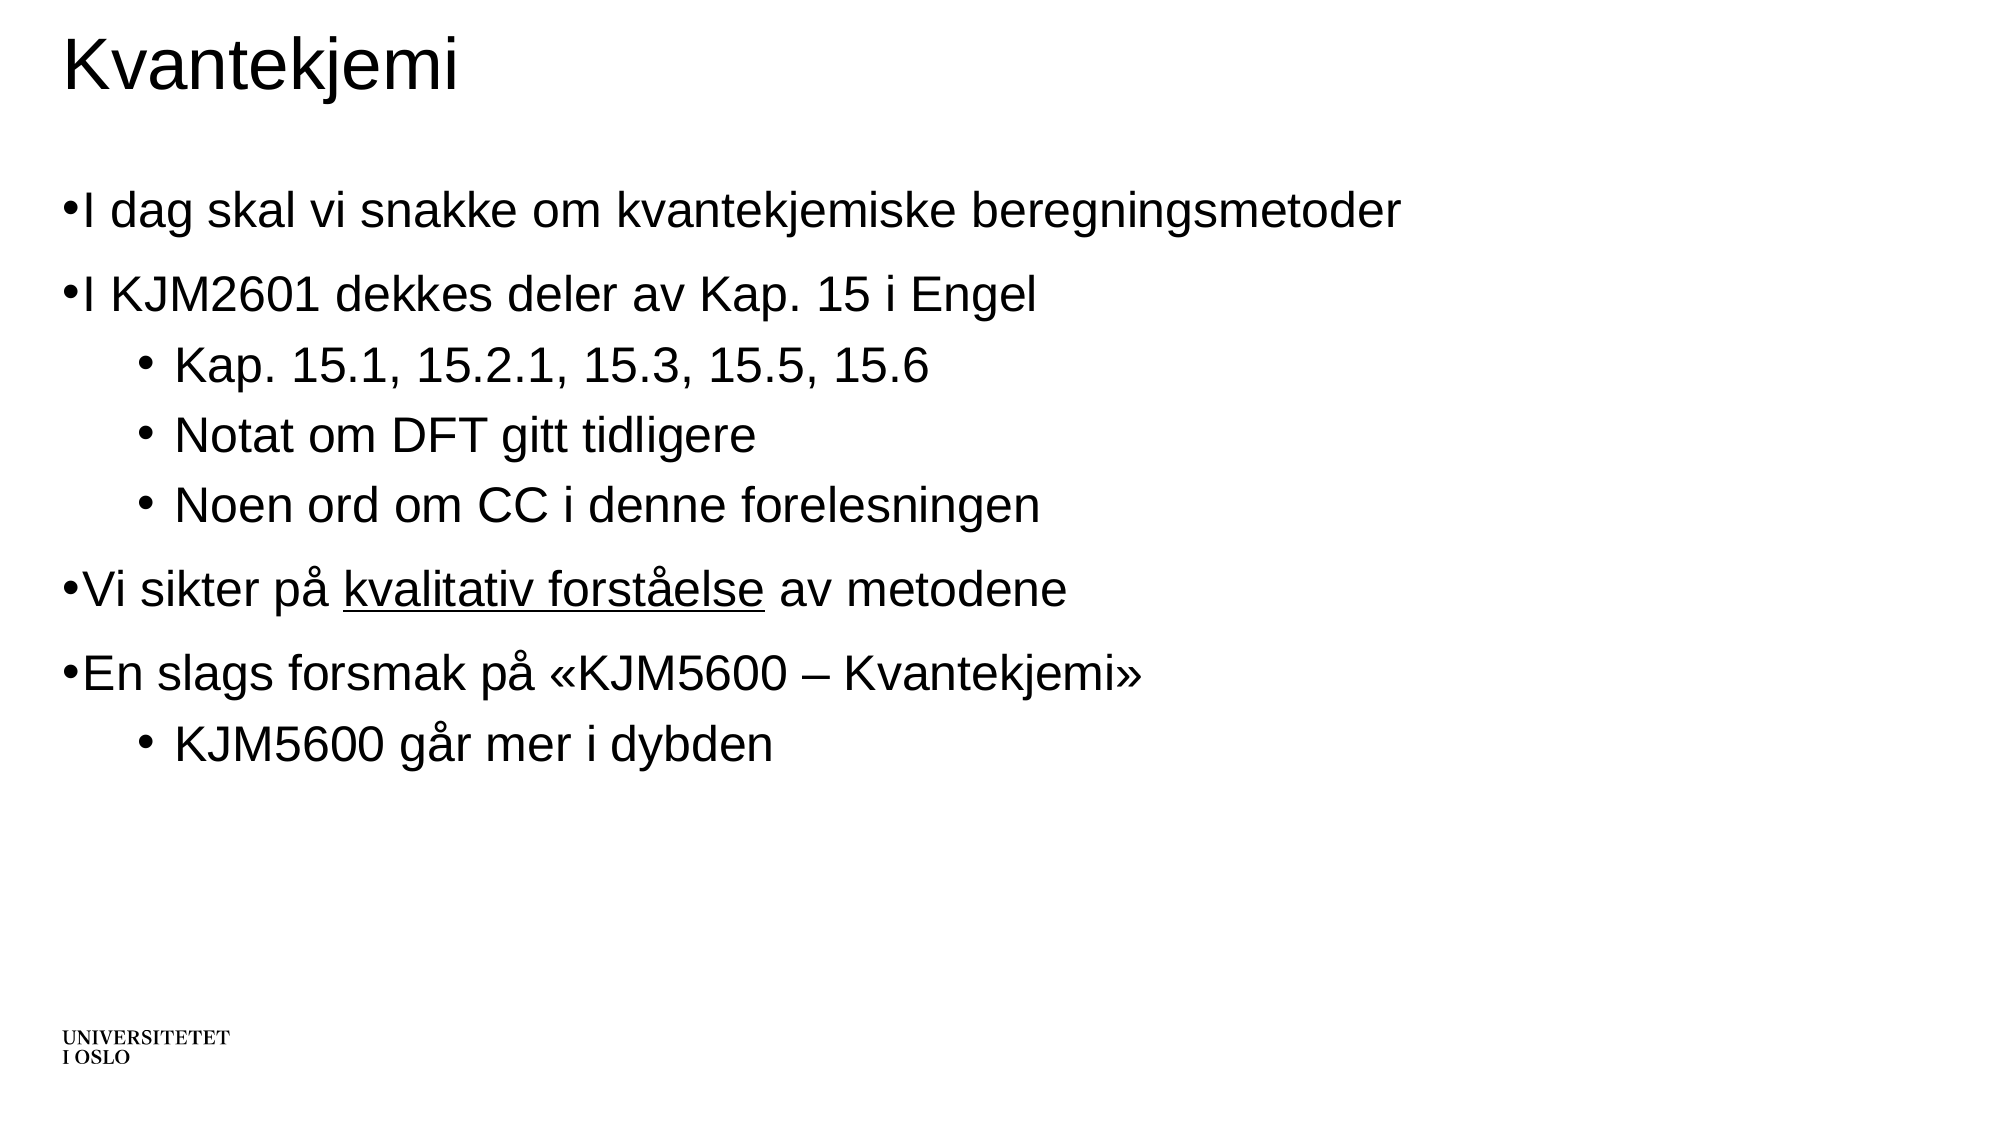

# Kvantekjemi
I dag skal vi snakke om kvantekjemiske beregningsmetoder
I KJM2601 dekkes deler av Kap. 15 i Engel
Kap. 15.1, 15.2.1, 15.3, 15.5, 15.6
Notat om DFT gitt tidligere
Noen ord om CC i denne forelesningen
Vi sikter på kvalitativ forståelse av metodene
En slags forsmak på «KJM5600 – Kvantekjemi»
KJM5600 går mer i dybden